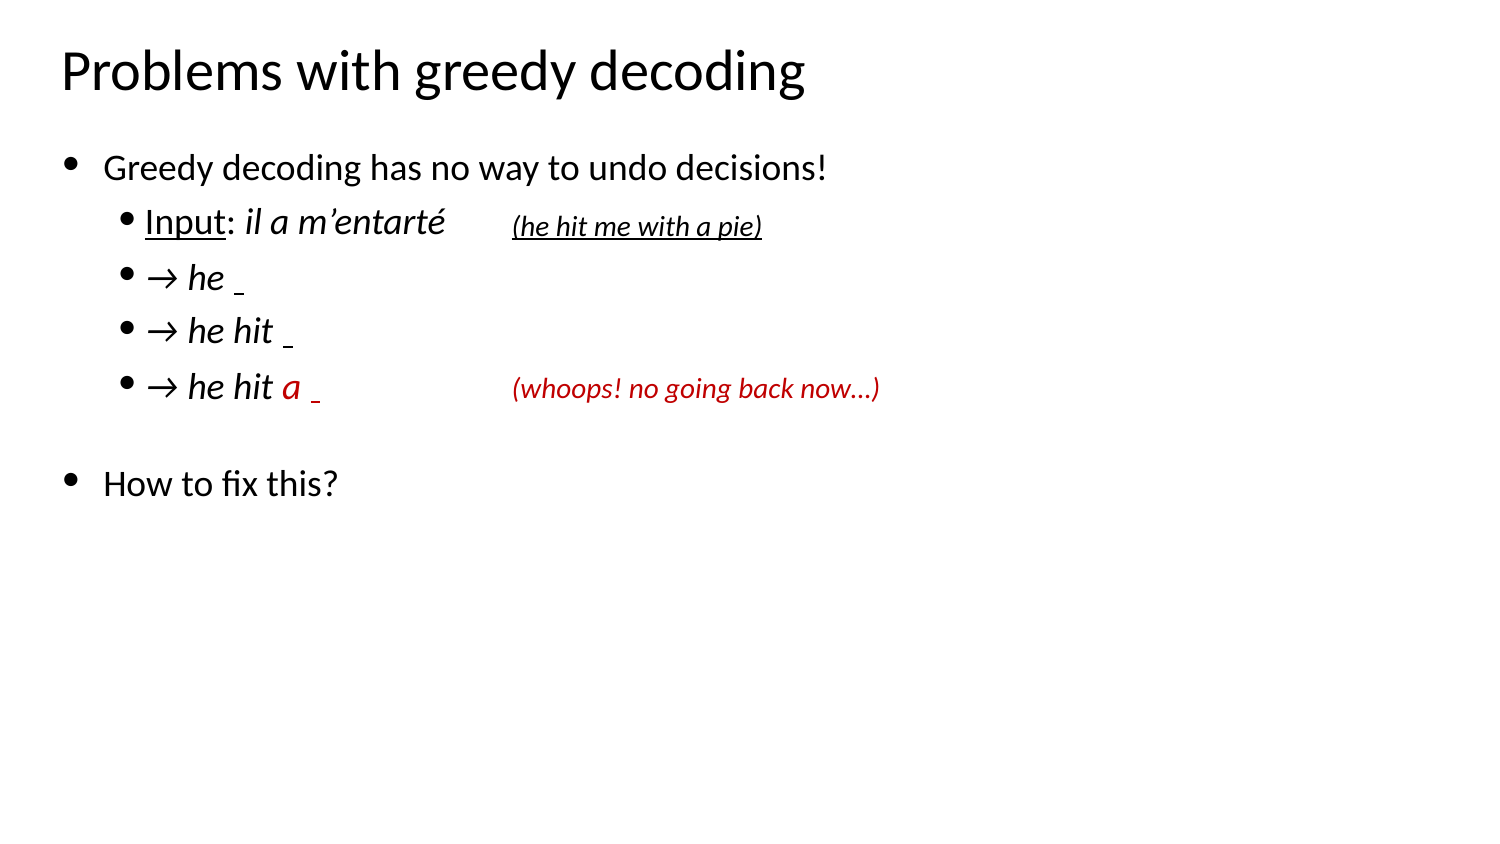

# Problems with greedy decoding
Greedy decoding has no way to undo decisions!
Input: il a m’entarté
→ he
→ he hit
→ he hit a
(he hit me with a pie)
(whoops! no going back now…)
How to fix this?